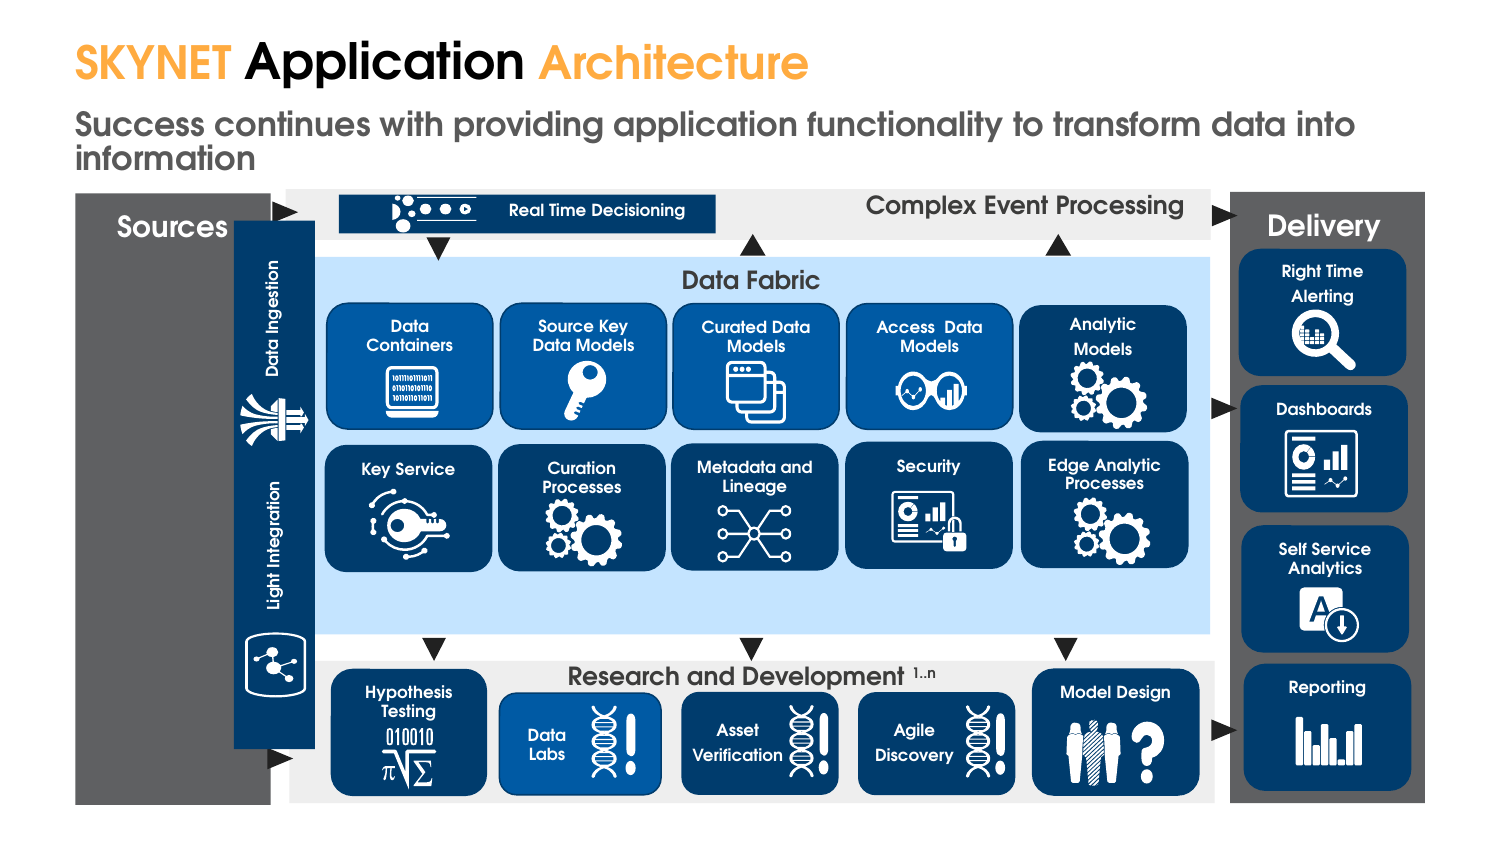

# SKYNET Application Architecture

VIRTUAL QUERY
Success continues with providing application functionality to transform data into information
Complex Event Processing

Delivery

Sources

Real Time Decisioning

Right Time
Alerting

Data Fabric

Data Ingestion

Data Containers

Source Key Data Models

Curated Data Models

Access  Data Models

Analytic
Models

INGEST

Dashboards

Edge Analytic Processes

Security

Metadata and Lineage

Curation Processes

Key Service

Light Integration

Self Service Analytics

Research and Development 1..n

Reporting

Model Design

Hypothesis Testing

Asset
Verification

Agile
Discovery

Data Labs